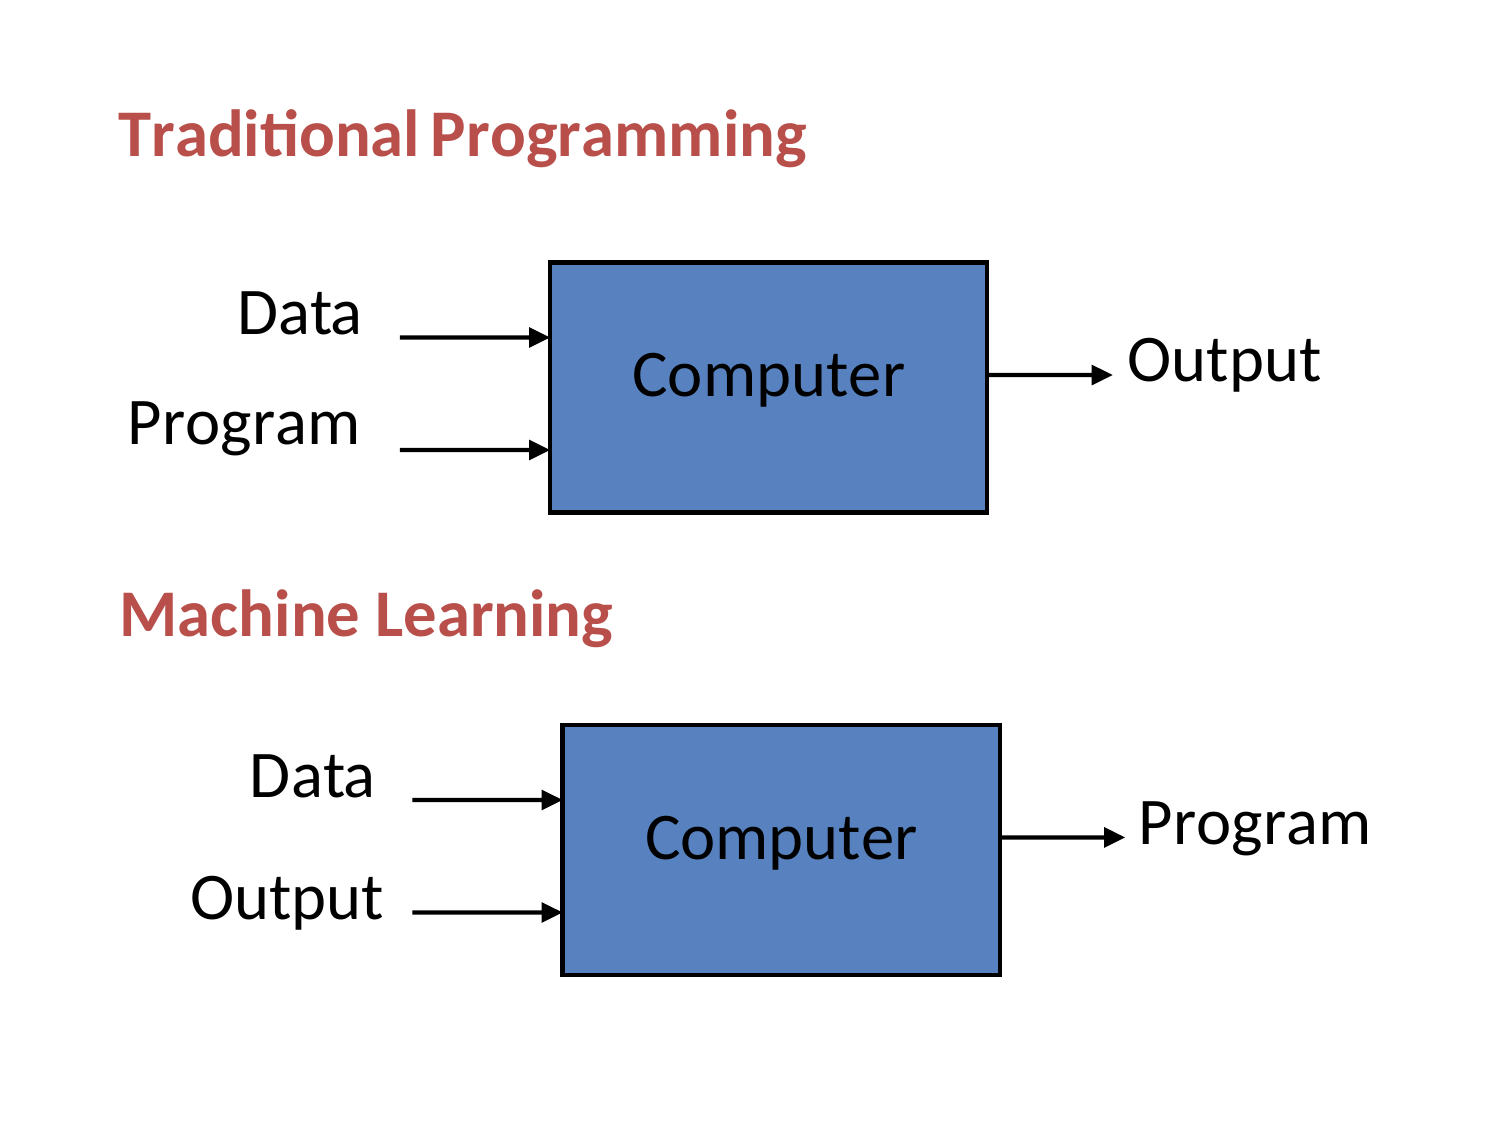

Traditional	Programming

Data
Program
Output

Computer

Machine	Learning

Data
Output
Program

Computer